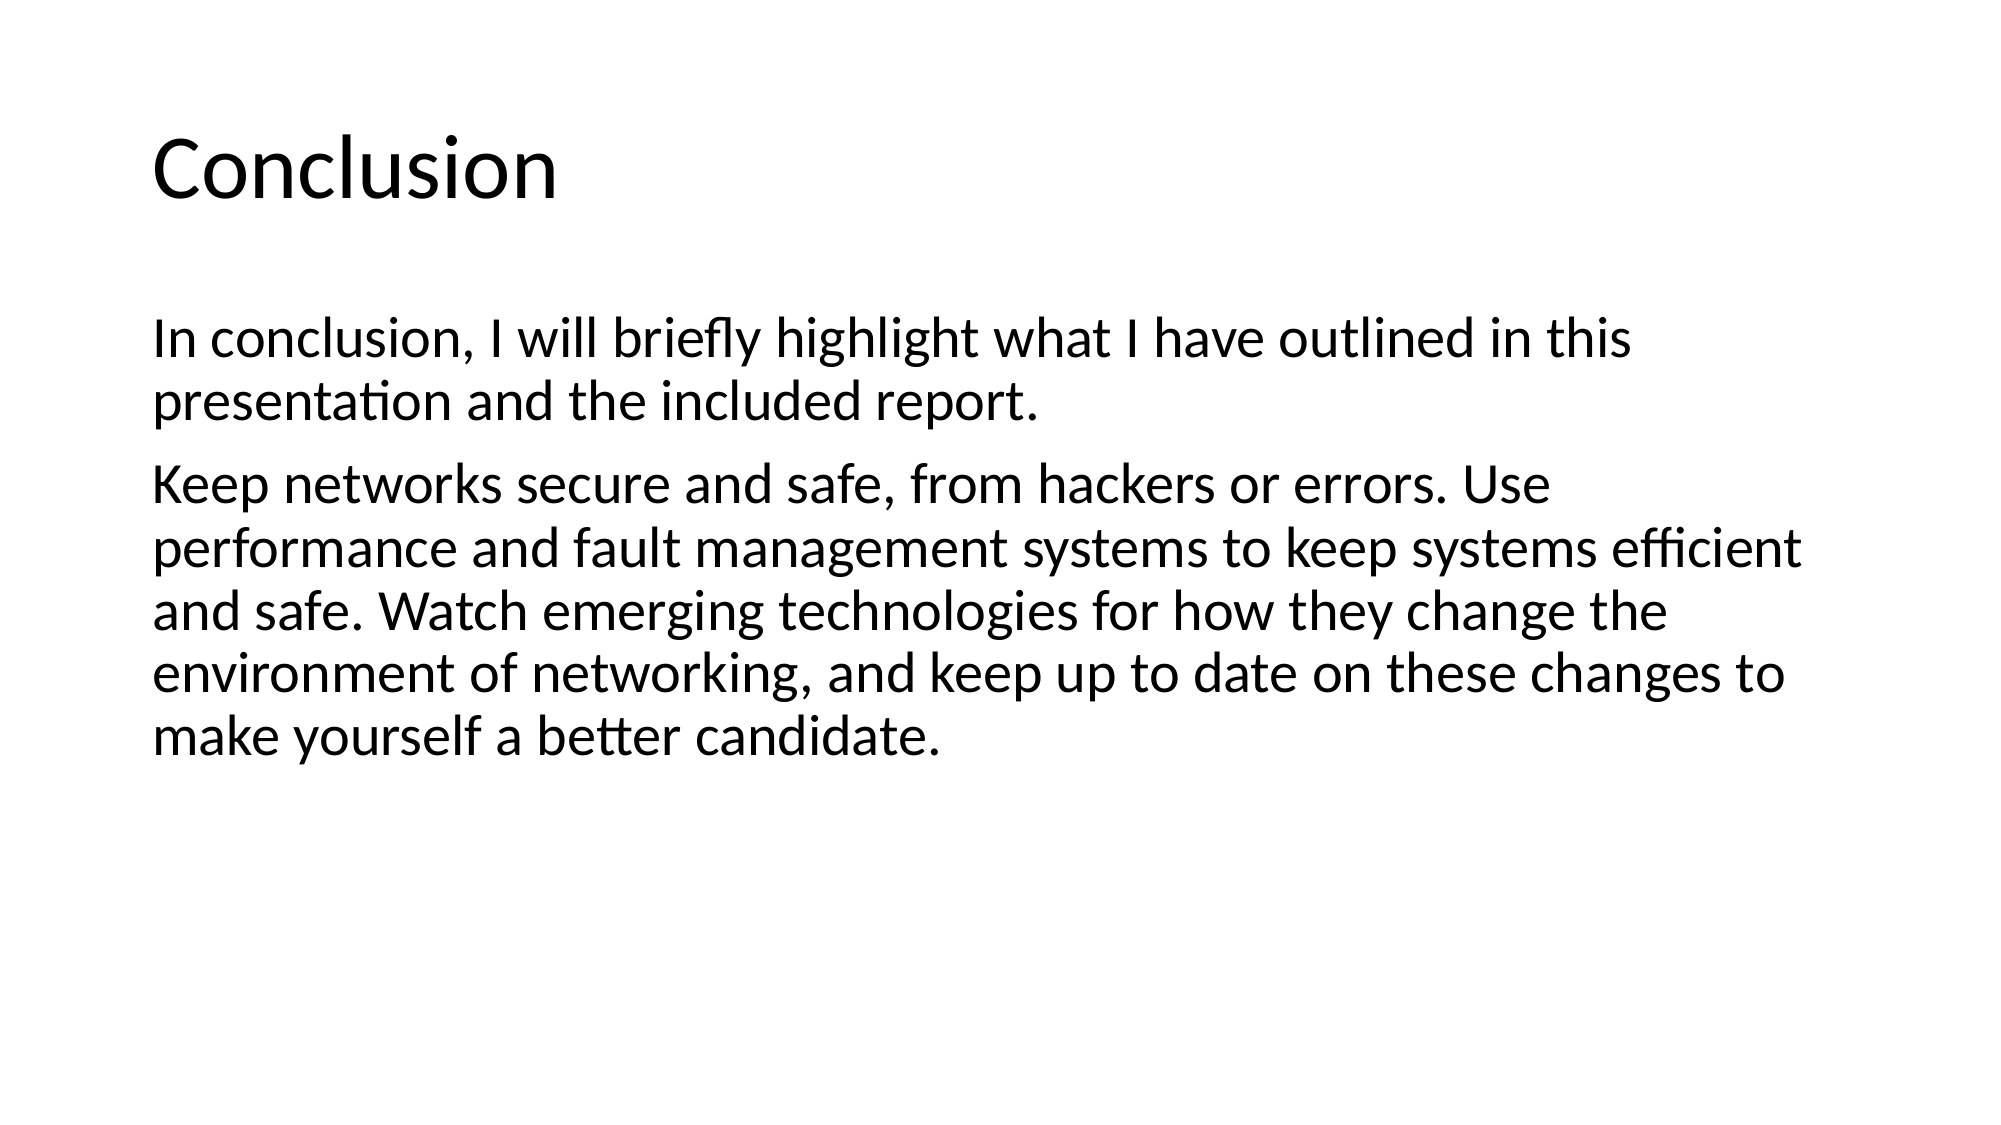

# Conclusion
In conclusion, I will briefly highlight what I have outlined in this presentation and the included report.
Keep networks secure and safe, from hackers or errors. Use performance and fault management systems to keep systems efficient and safe. Watch emerging technologies for how they change the environment of networking, and keep up to date on these changes to make yourself a better candidate.